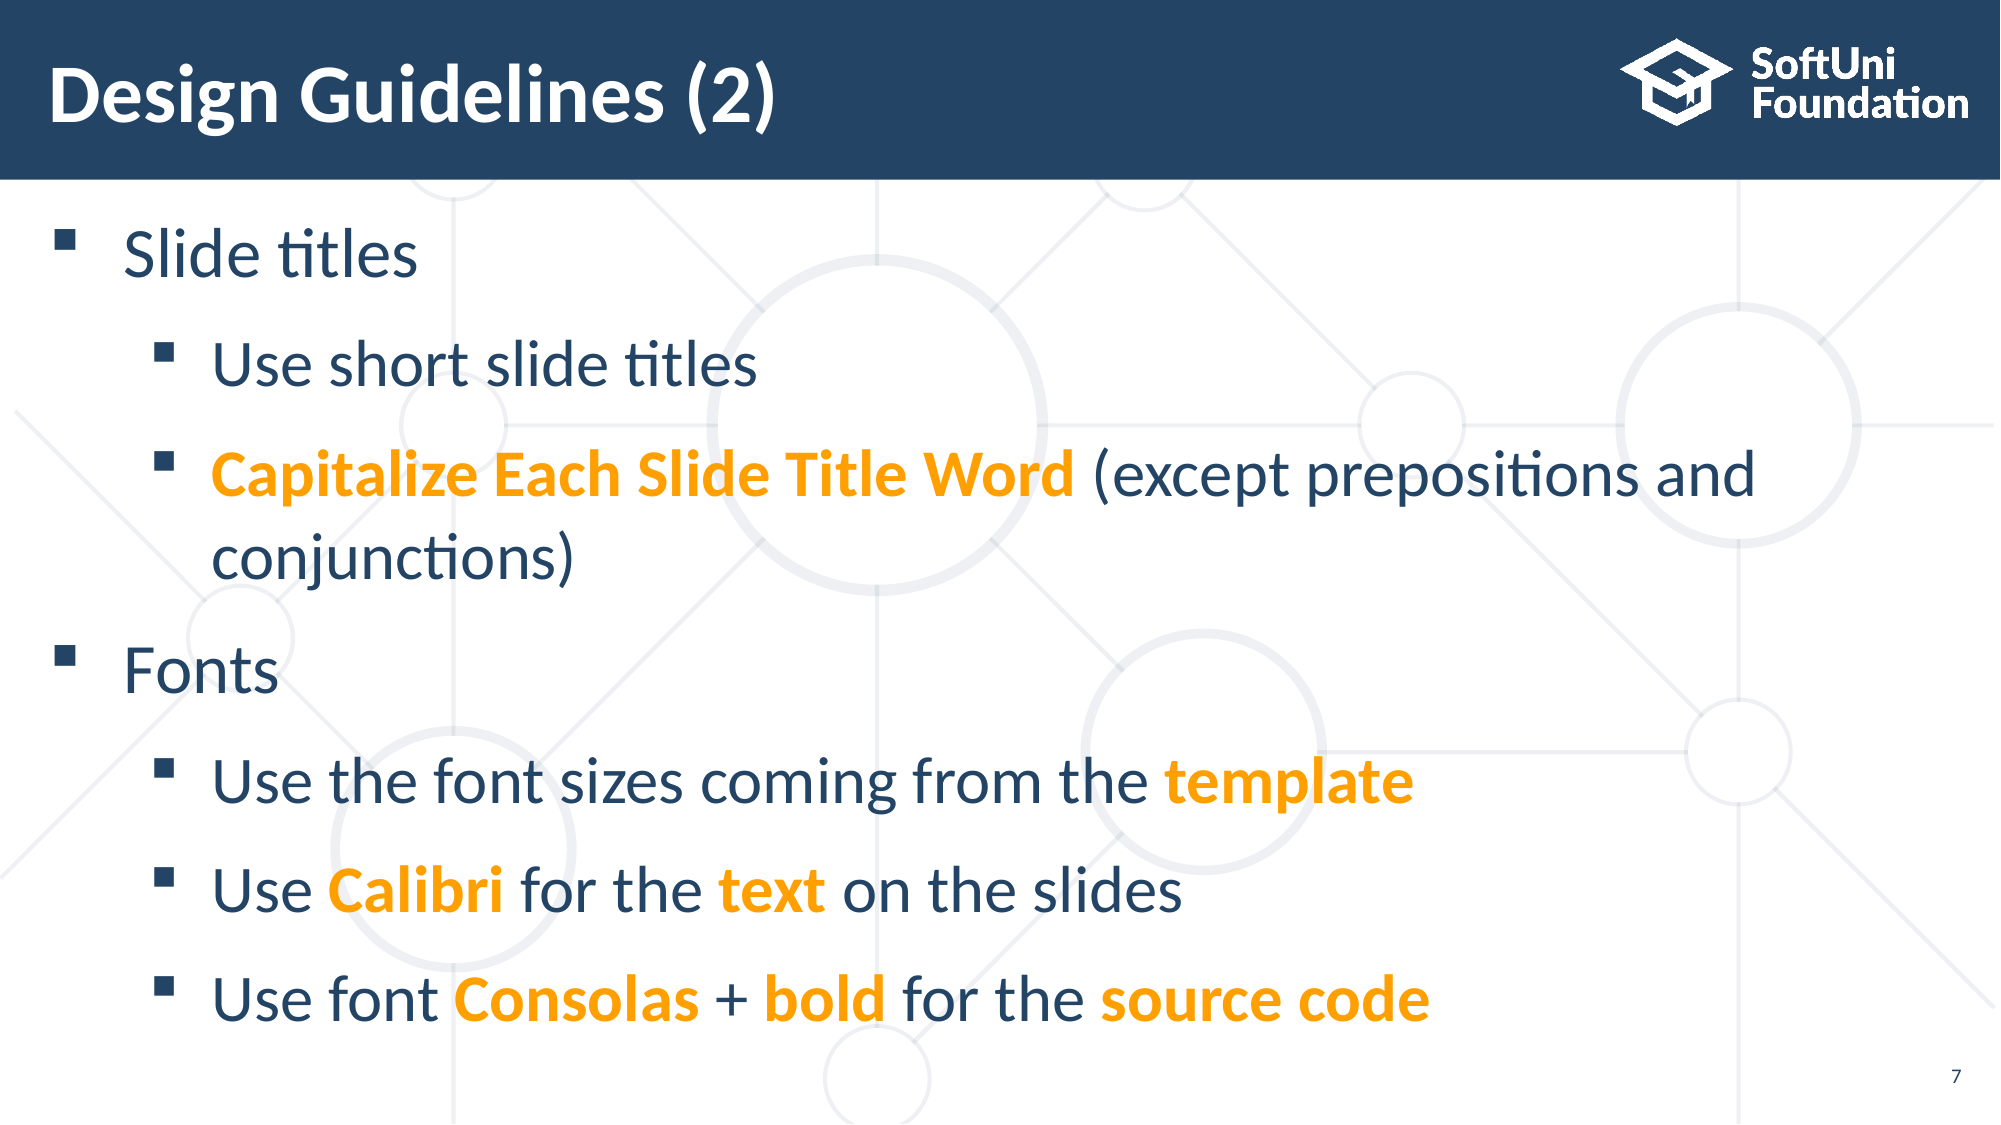

# Design Guidelines (2)
Slide titles
Use short slide titles
Capitalize Each Slide Title Word (except prepositions and conjunctions)
Fonts
Use the font sizes coming from the template
Use Calibri for the text on the slides
Use font Consolas + bold for the source code
7